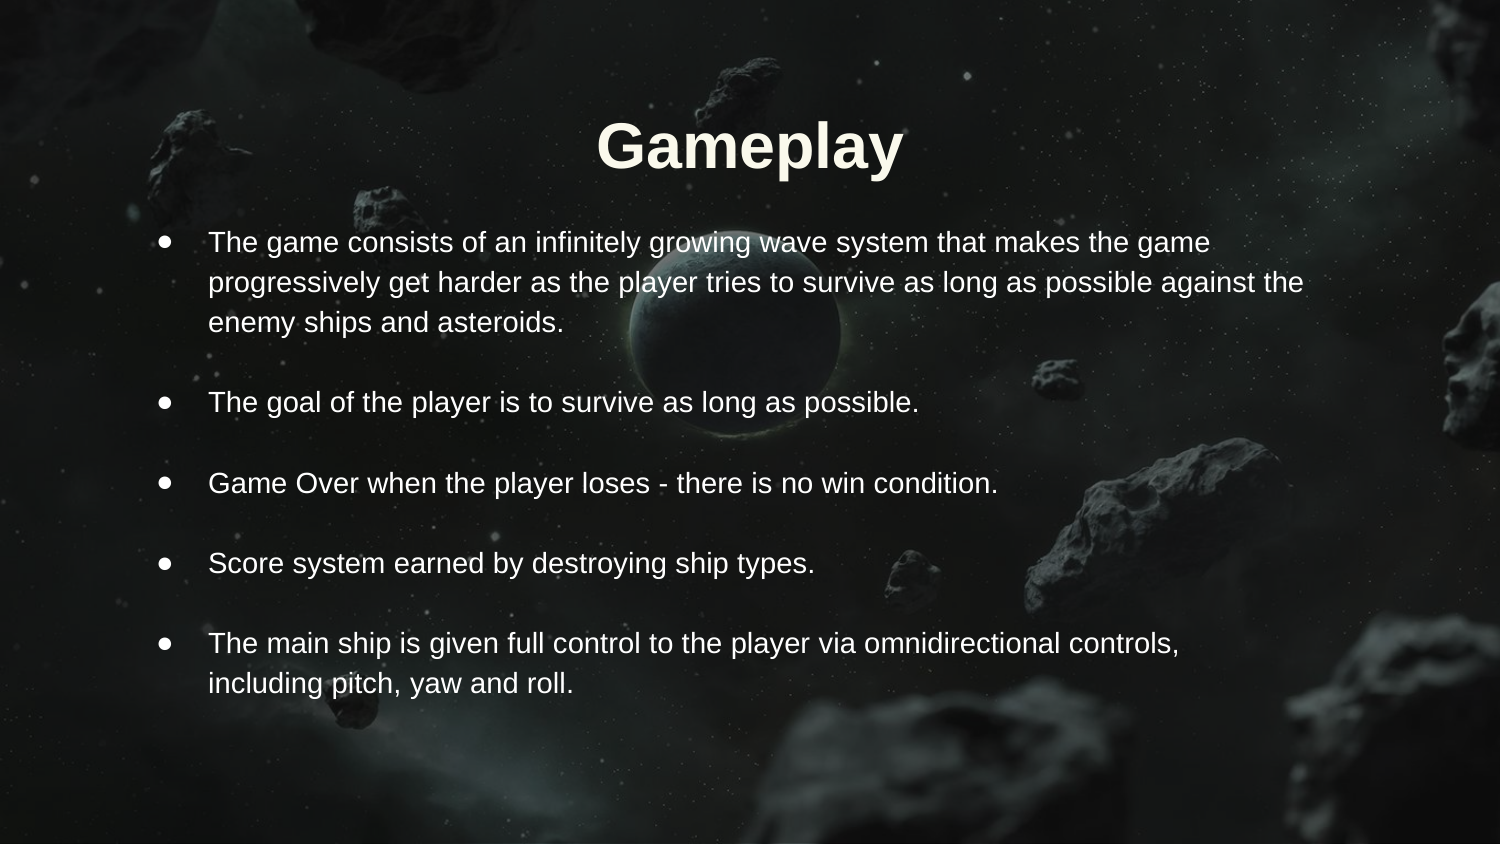

# Gameplay
The game consists of an infinitely growing wave system that makes the game progressively get harder as the player tries to survive as long as possible against the enemy ships and asteroids.

The goal of the player is to survive as long as possible.

Game Over when the player loses - there is no win condition.

Score system earned by destroying ship types.

The main ship is given full control to the player via omnidirectional controls, including pitch, yaw and roll.